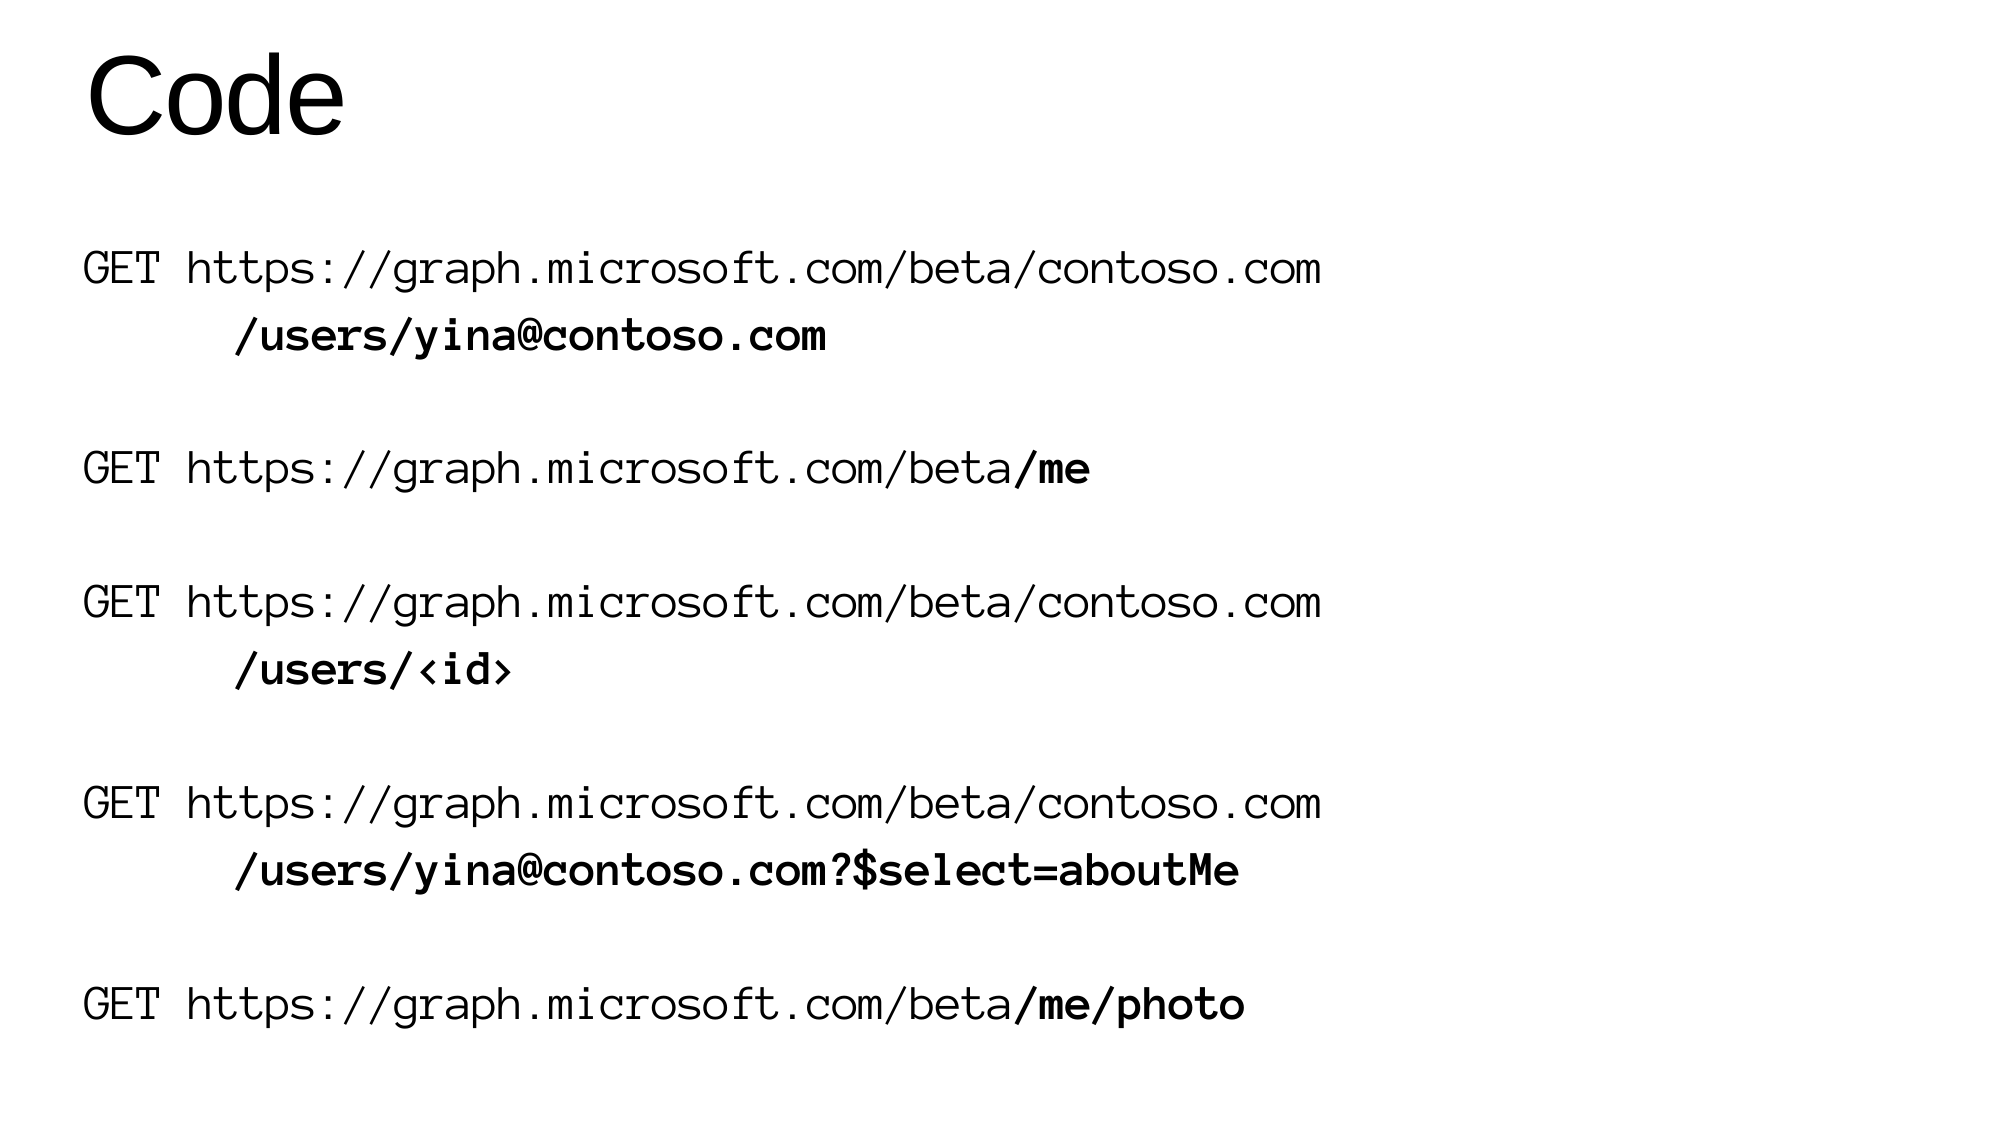

# Code
GET https://graph.microsoft.com/beta/contoso.com
	/users/yina@contoso.com

GET https://graph.microsoft.com/beta/me

GET https://graph.microsoft.com/beta/contoso.com
	/users/<id>

GET https://graph.microsoft.com/beta/contoso.com
	/users/yina@contoso.com?$select=aboutMe

GET https://graph.microsoft.com/beta/me/photo